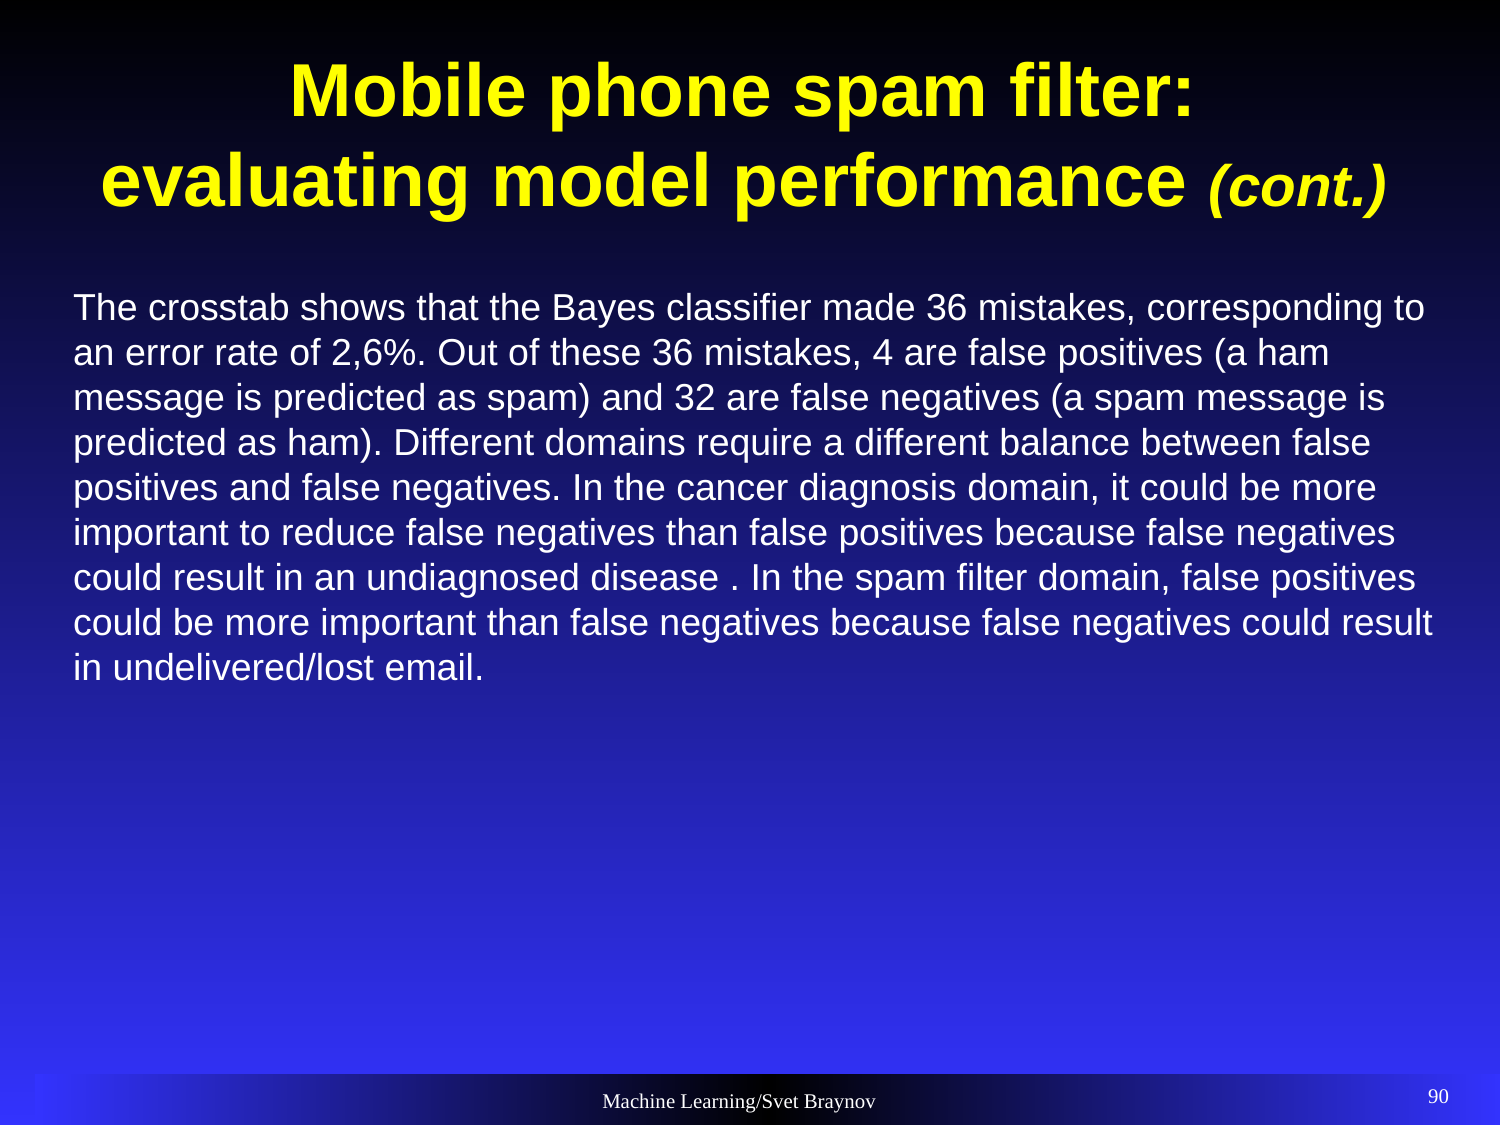

# Mobile phone spam filter: evaluating model performance (cont.)
The crosstab shows that the Bayes classifier made 36 mistakes, corresponding to an error rate of 2,6%. Out of these 36 mistakes, 4 are false positives (a ham message is predicted as spam) and 32 are false negatives (a spam message is predicted as ham). Different domains require a different balance between false positives and false negatives. In the cancer diagnosis domain, it could be more important to reduce false negatives than false positives because false negatives could result in an undiagnosed disease . In the spam filter domain, false positives could be more important than false negatives because false negatives could result in undelivered/lost email.
90